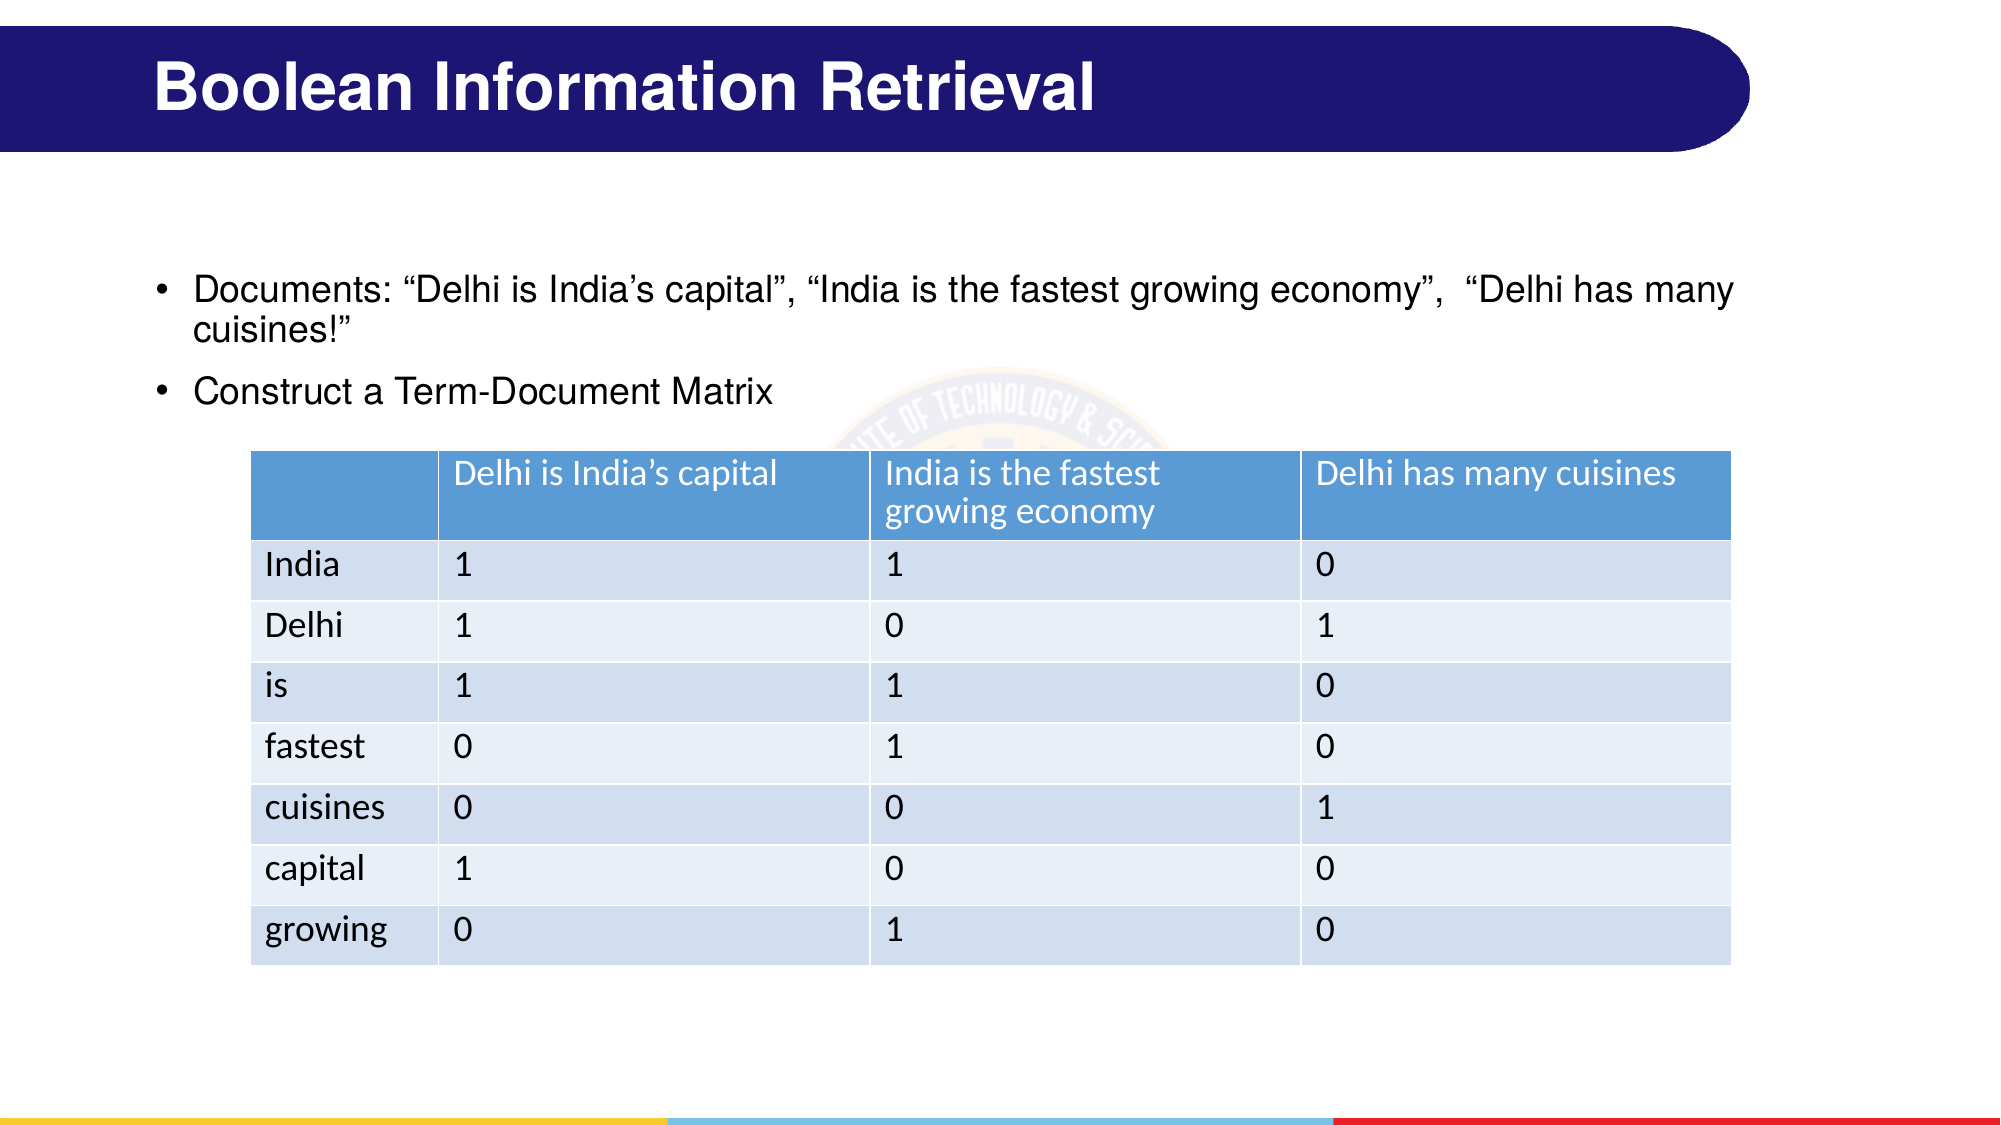

# Boolean Information Retrieval

Documents: “Delhi is India’s capital”, “India is the fastest growing economy”,  “Delhi has many cuisines!”
Construct a Term-Document Matrix

|  | Delhi is India’s capital | India is the fastest growing economy | Delhi has many cuisines |
| --- | --- | --- | --- |
| India | 1 | 1 | 0 |
| Delhi | 1 | 0 | 1 |
| is | 1 | 1 | 0 |
| fastest | 0 | 1 | 0 |
| cuisines | 0 | 0 | 1 |
| capital | 1 | 0 | 0 |
| growing | 0 | 1 | 0 |